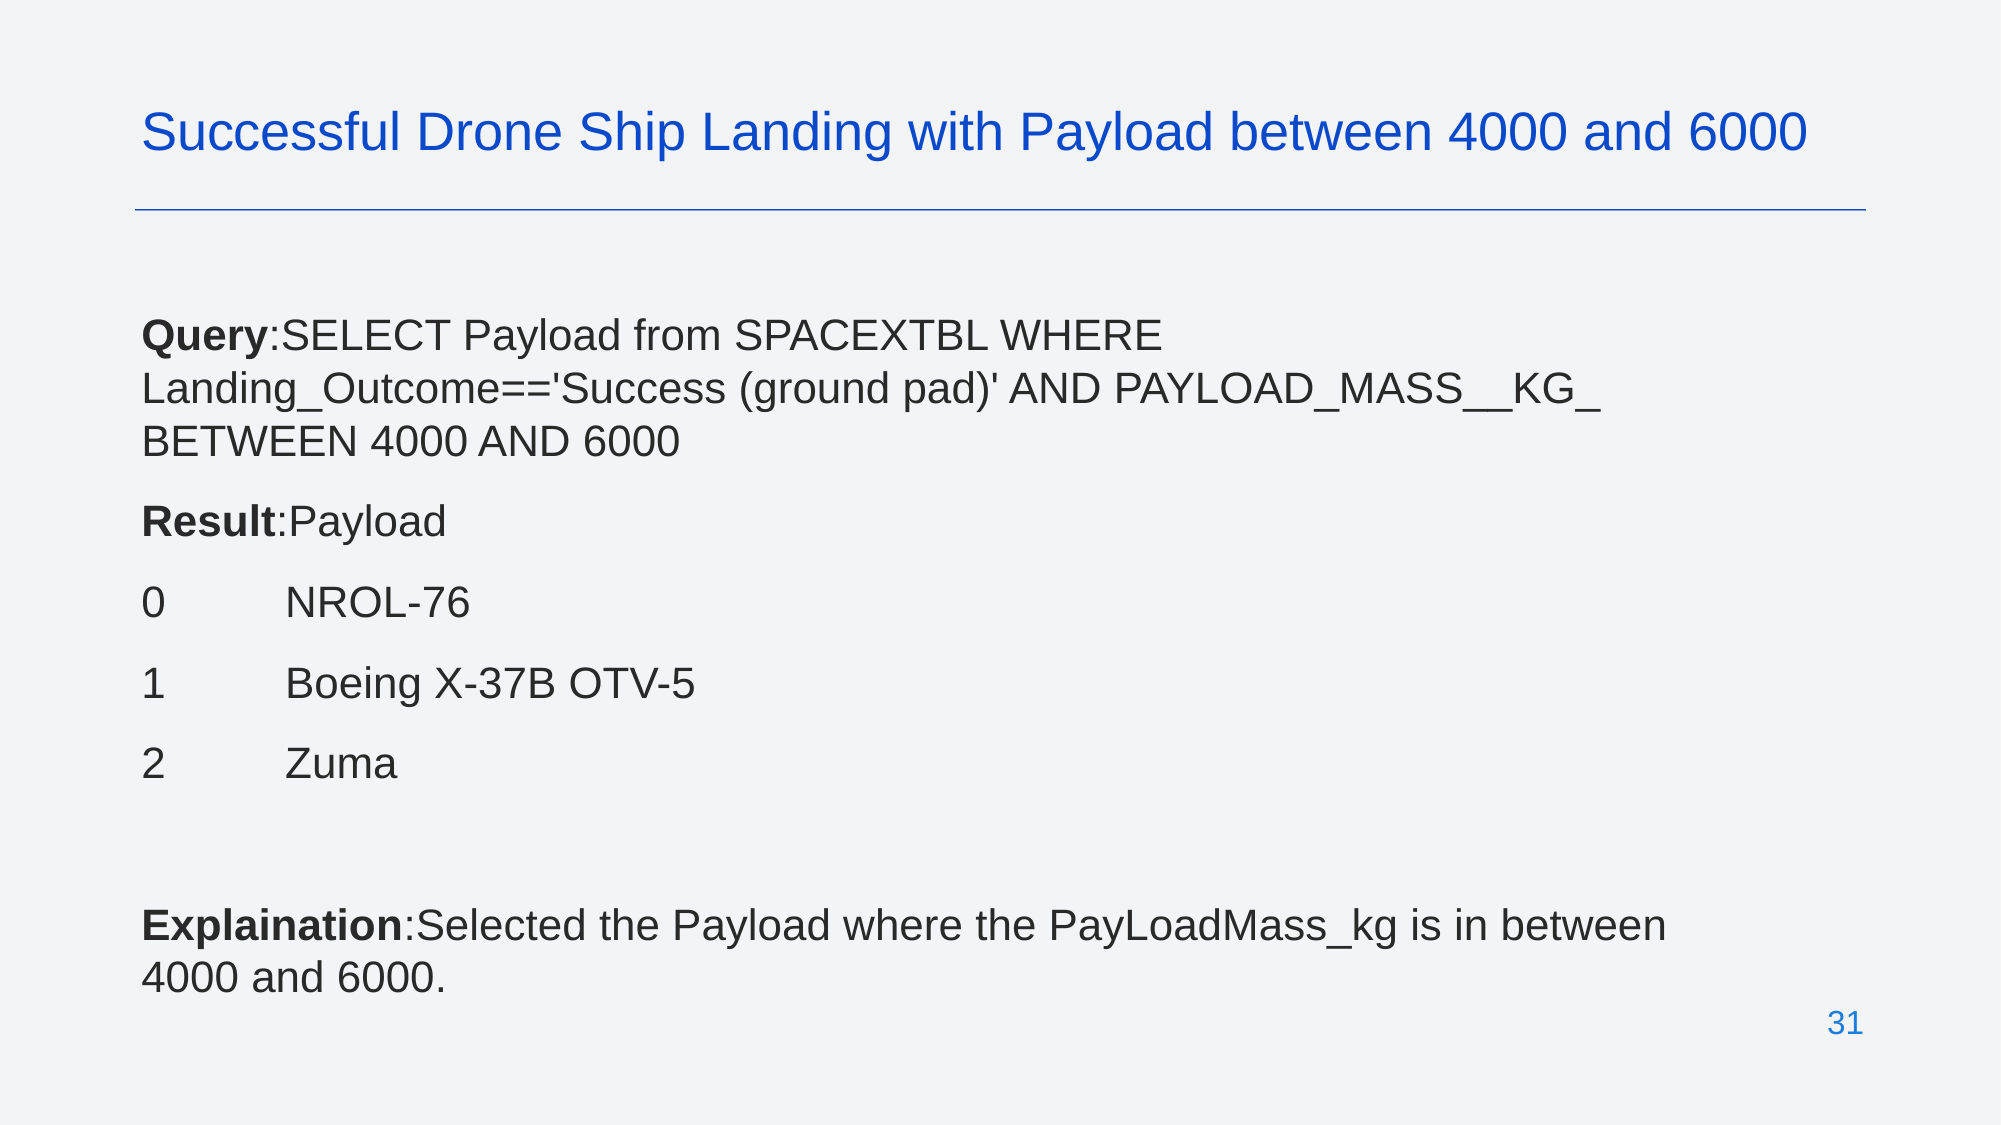

Successful Drone Ship Landing with Payload between 4000 and 6000
# Query:SELECT Payload from SPACEXTBL WHERE Landing_Outcome=='Success (ground pad)' AND PAYLOAD_MASS__KG_ BETWEEN 4000 AND 6000
Result:Payload
0	NROL-76
1	Boeing X-37B OTV-5
2	Zuma

Explaination:Selected the Payload where the PayLoadMass_kg is in between 4000 and 6000.
31